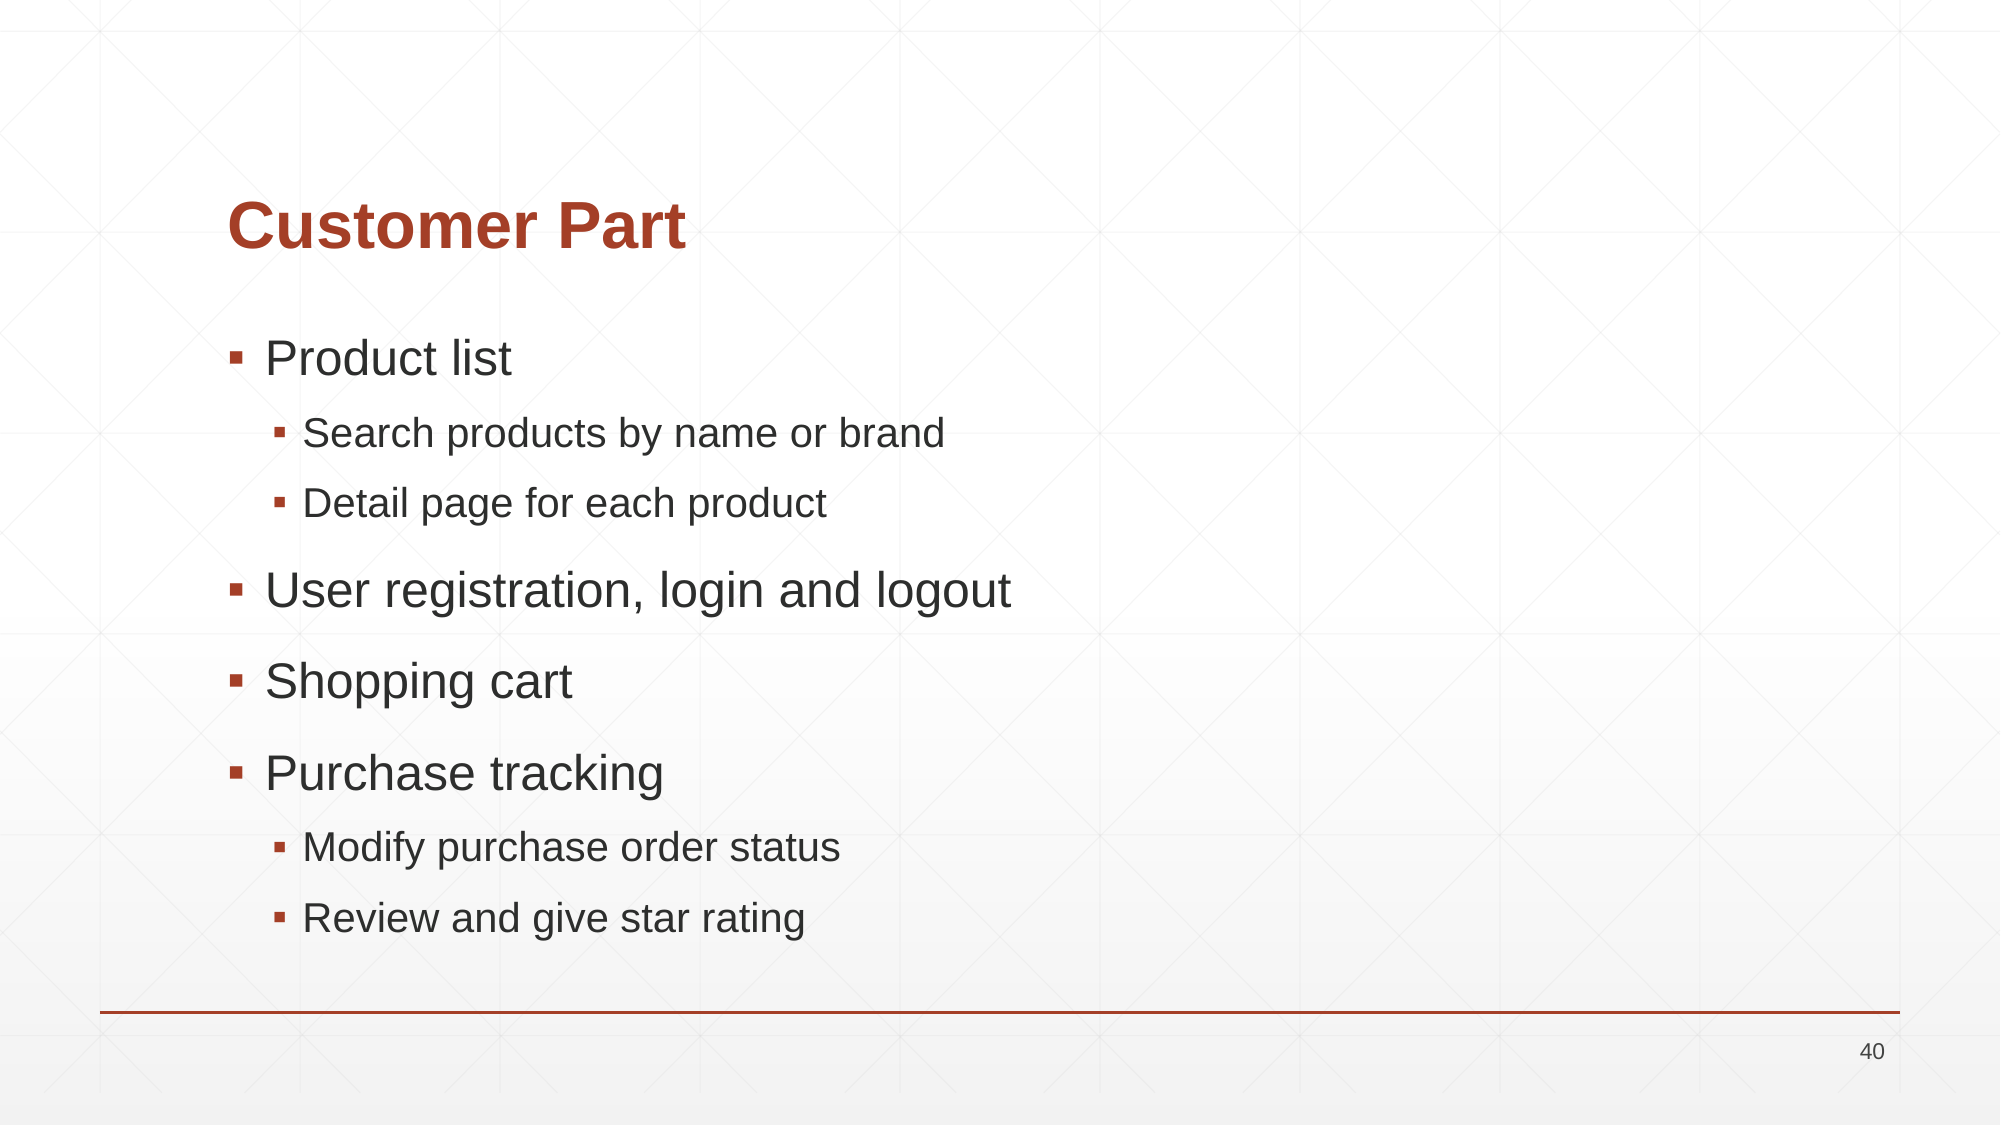

# Customer Part
Product list
Search products by name or brand
Detail page for each product
User registration, login and logout
Shopping cart
Purchase tracking
Modify purchase order status
Review and give star rating
40